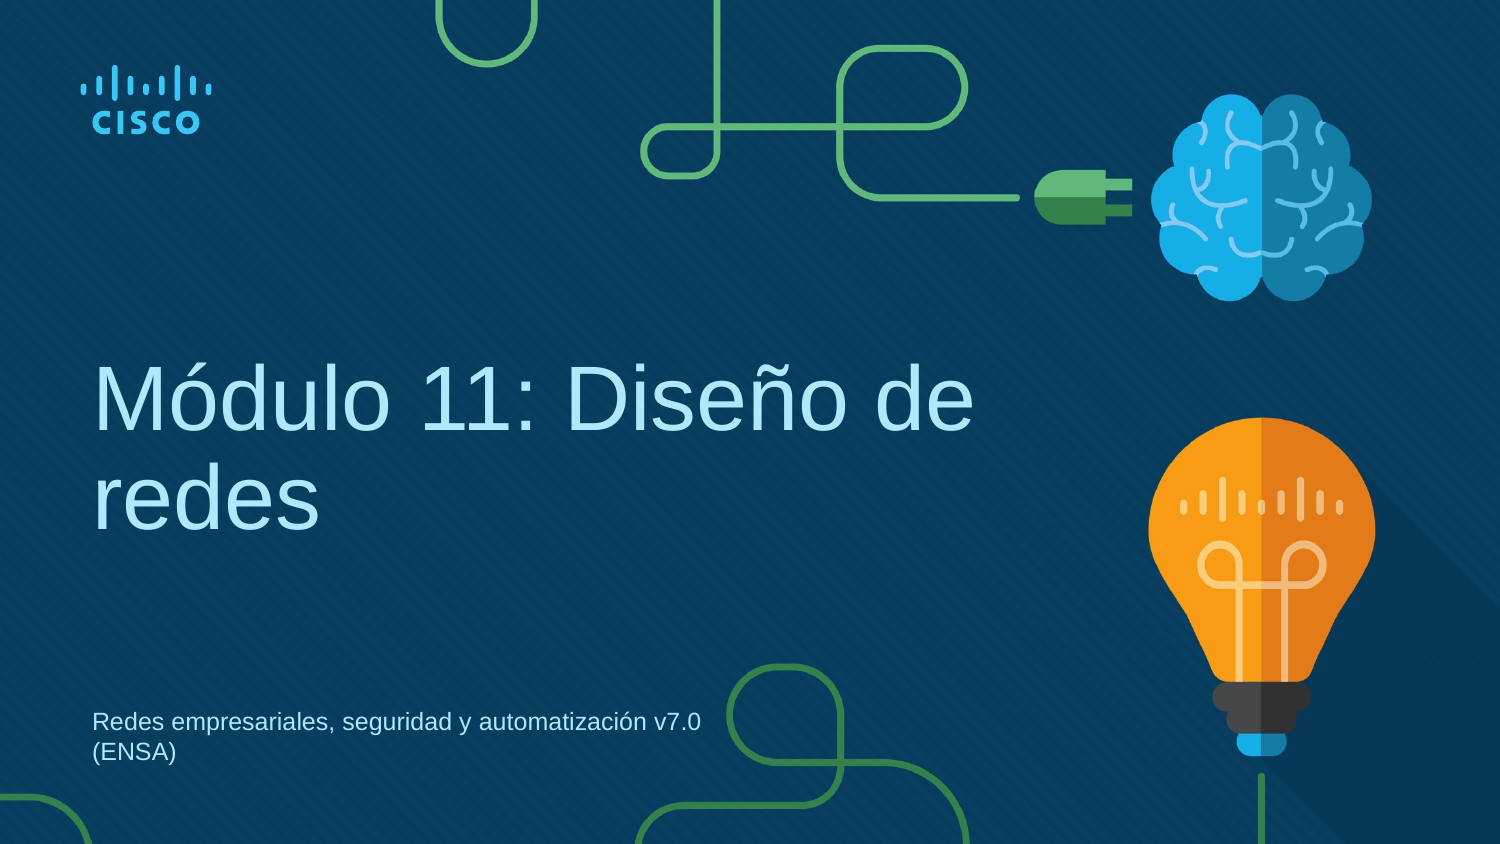

# Módulo 11: Diseño de redes
Redes empresariales, seguridad y automatización v7.0 (ENSA)